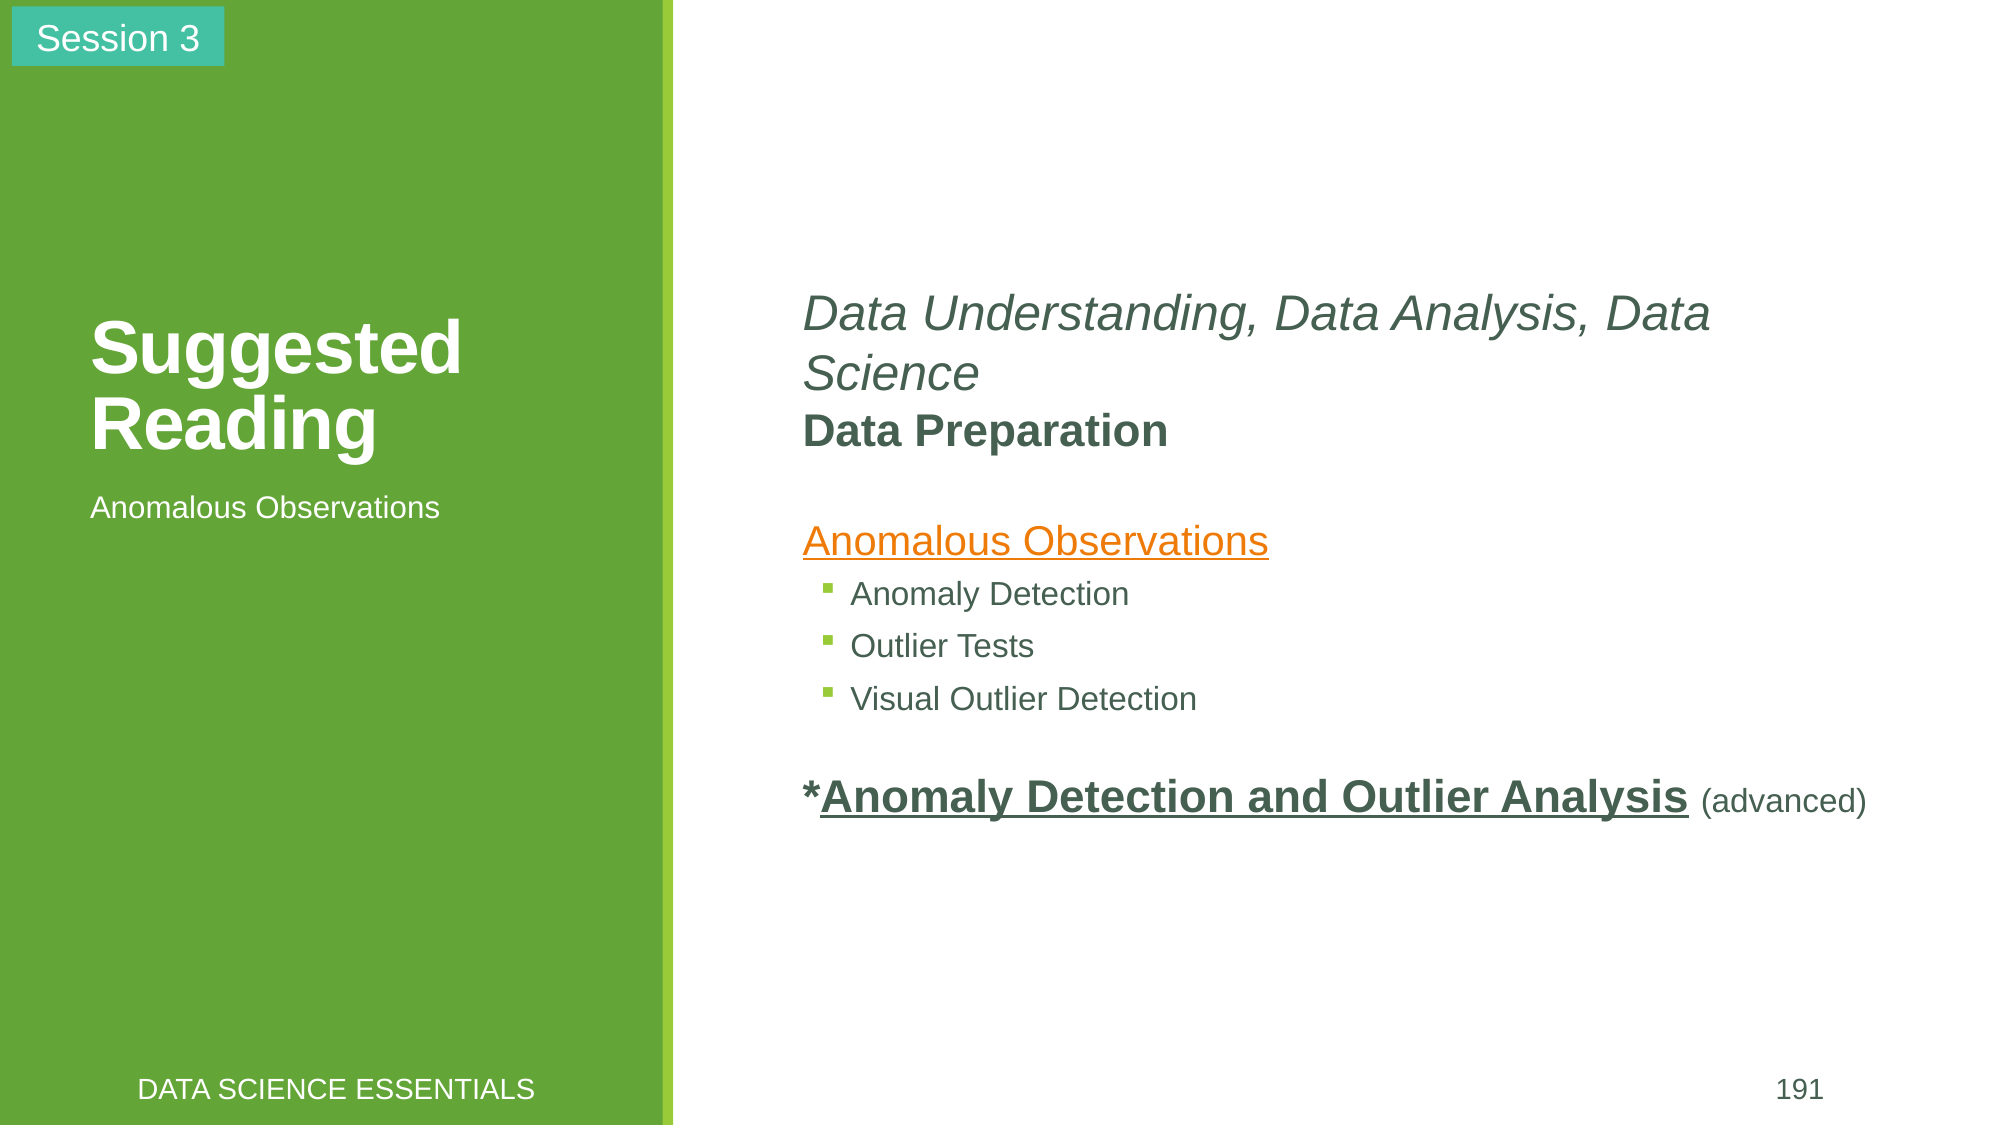

Session 3
# Suggested Reading
Data Understanding, Data Analysis, Data Science
Data Preparation
Anomalous Observations
Anomaly Detection
Outlier Tests
Visual Outlier Detection
*Anomaly Detection and Outlier Analysis (advanced)

Anomalous Observations
DATA SCIENCE ESSENTIALS
191